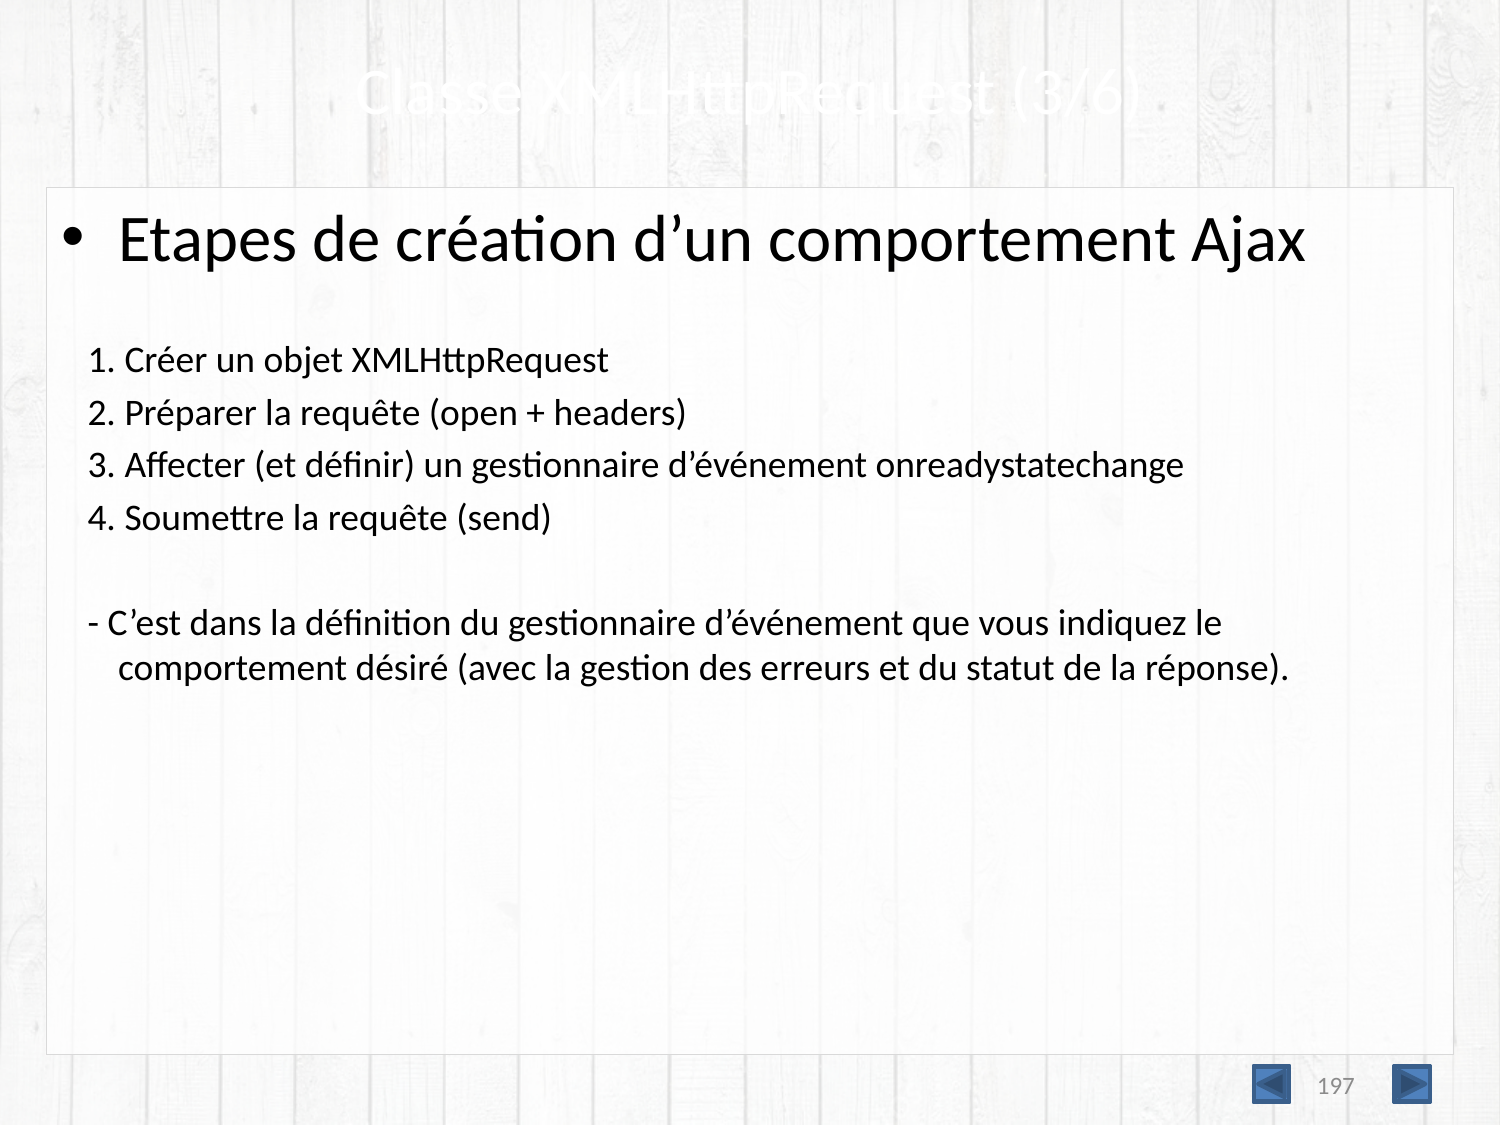

# Classe XMLHttpRequest (3/6)
Etapes de création d’un comportement Ajax

   1. Créer un objet XMLHttpRequest
   2. Préparer la requête (open + headers)
   3. Affecter (et définir) un gestionnaire d’événement onreadystatechange
   4. Soumettre la requête (send)

   - C’est dans la définition du gestionnaire d’événement que vous indiquez le comportement désiré (avec la gestion des erreurs et du statut de la réponse).
197